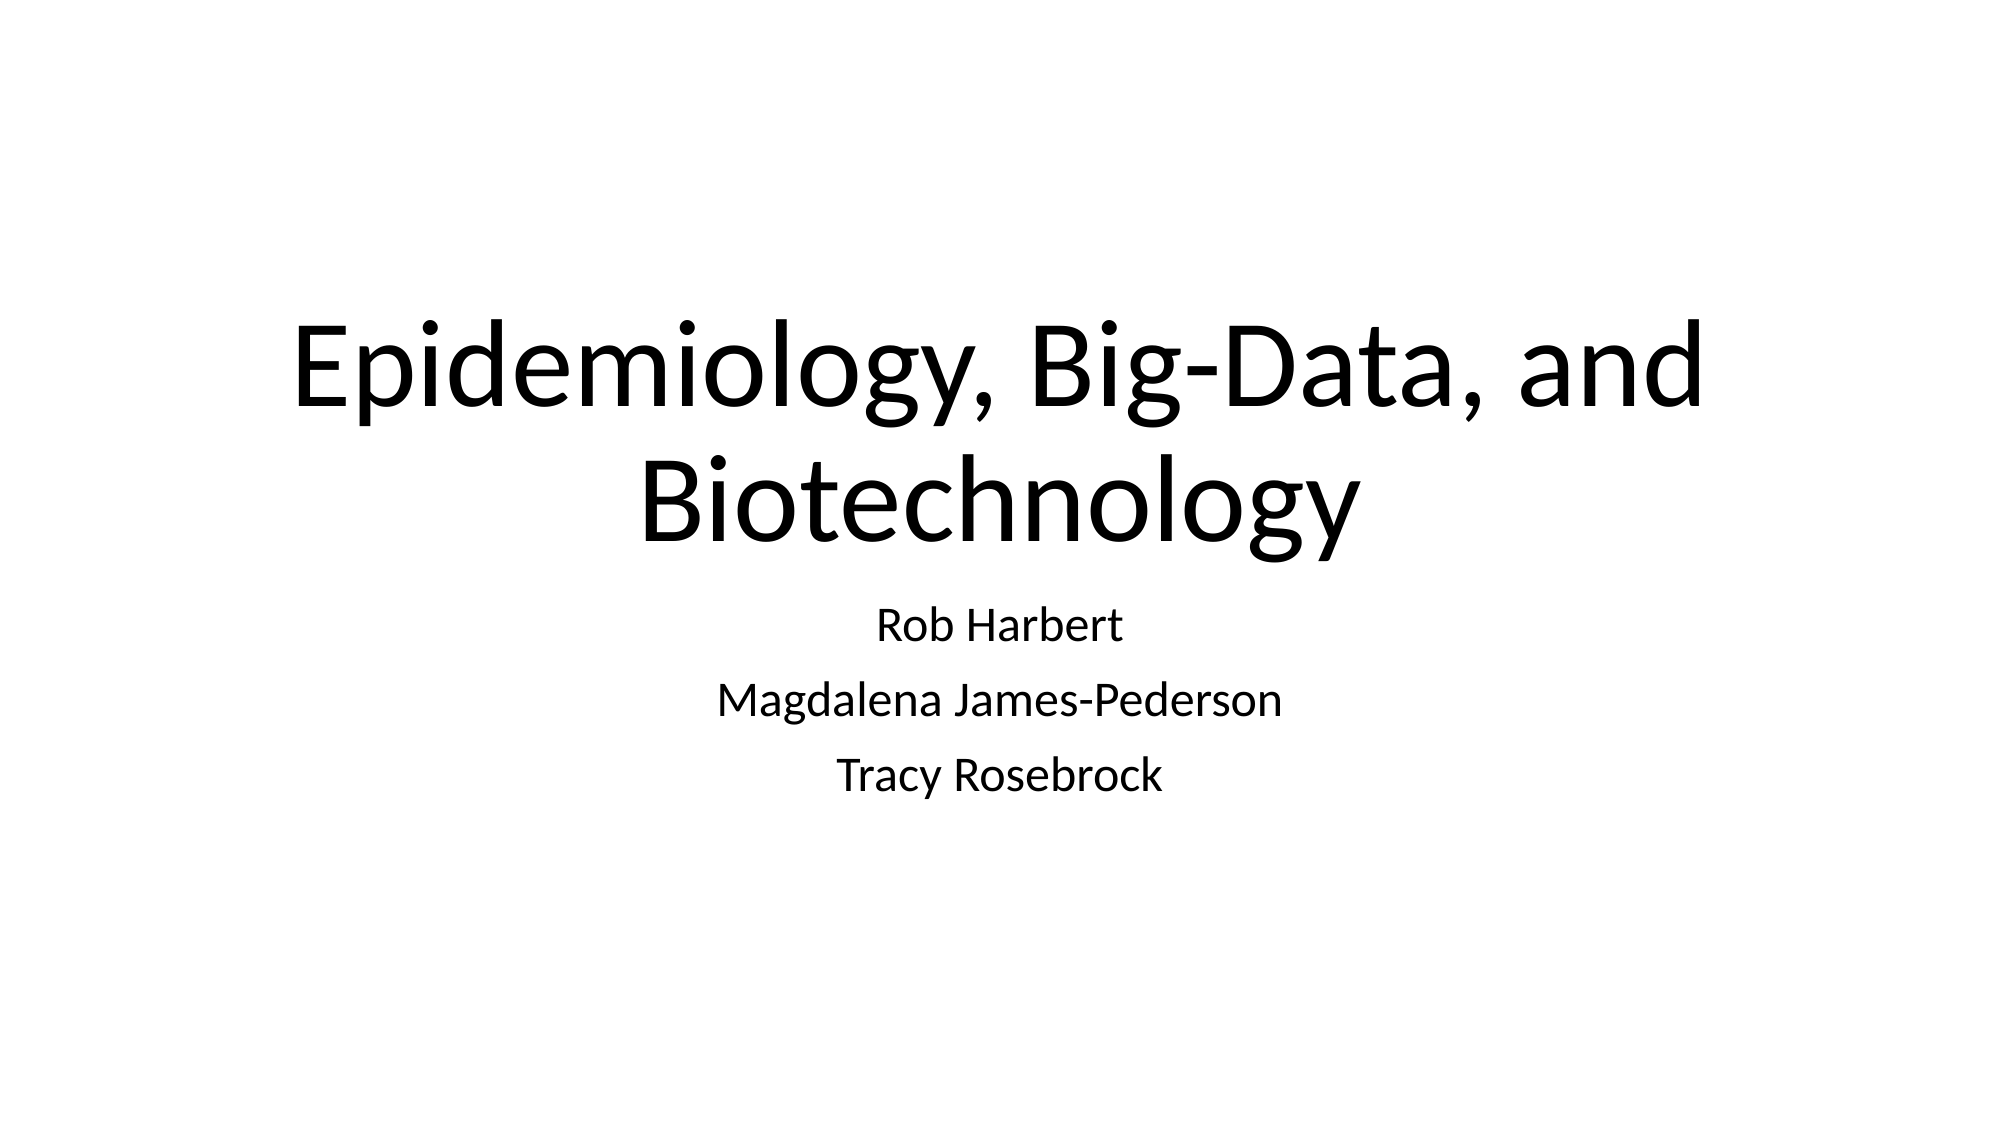

# Epidemiology, Big-Data, and Biotechnology
Rob Harbert
Magdalena James-Pederson
Tracy Rosebrock